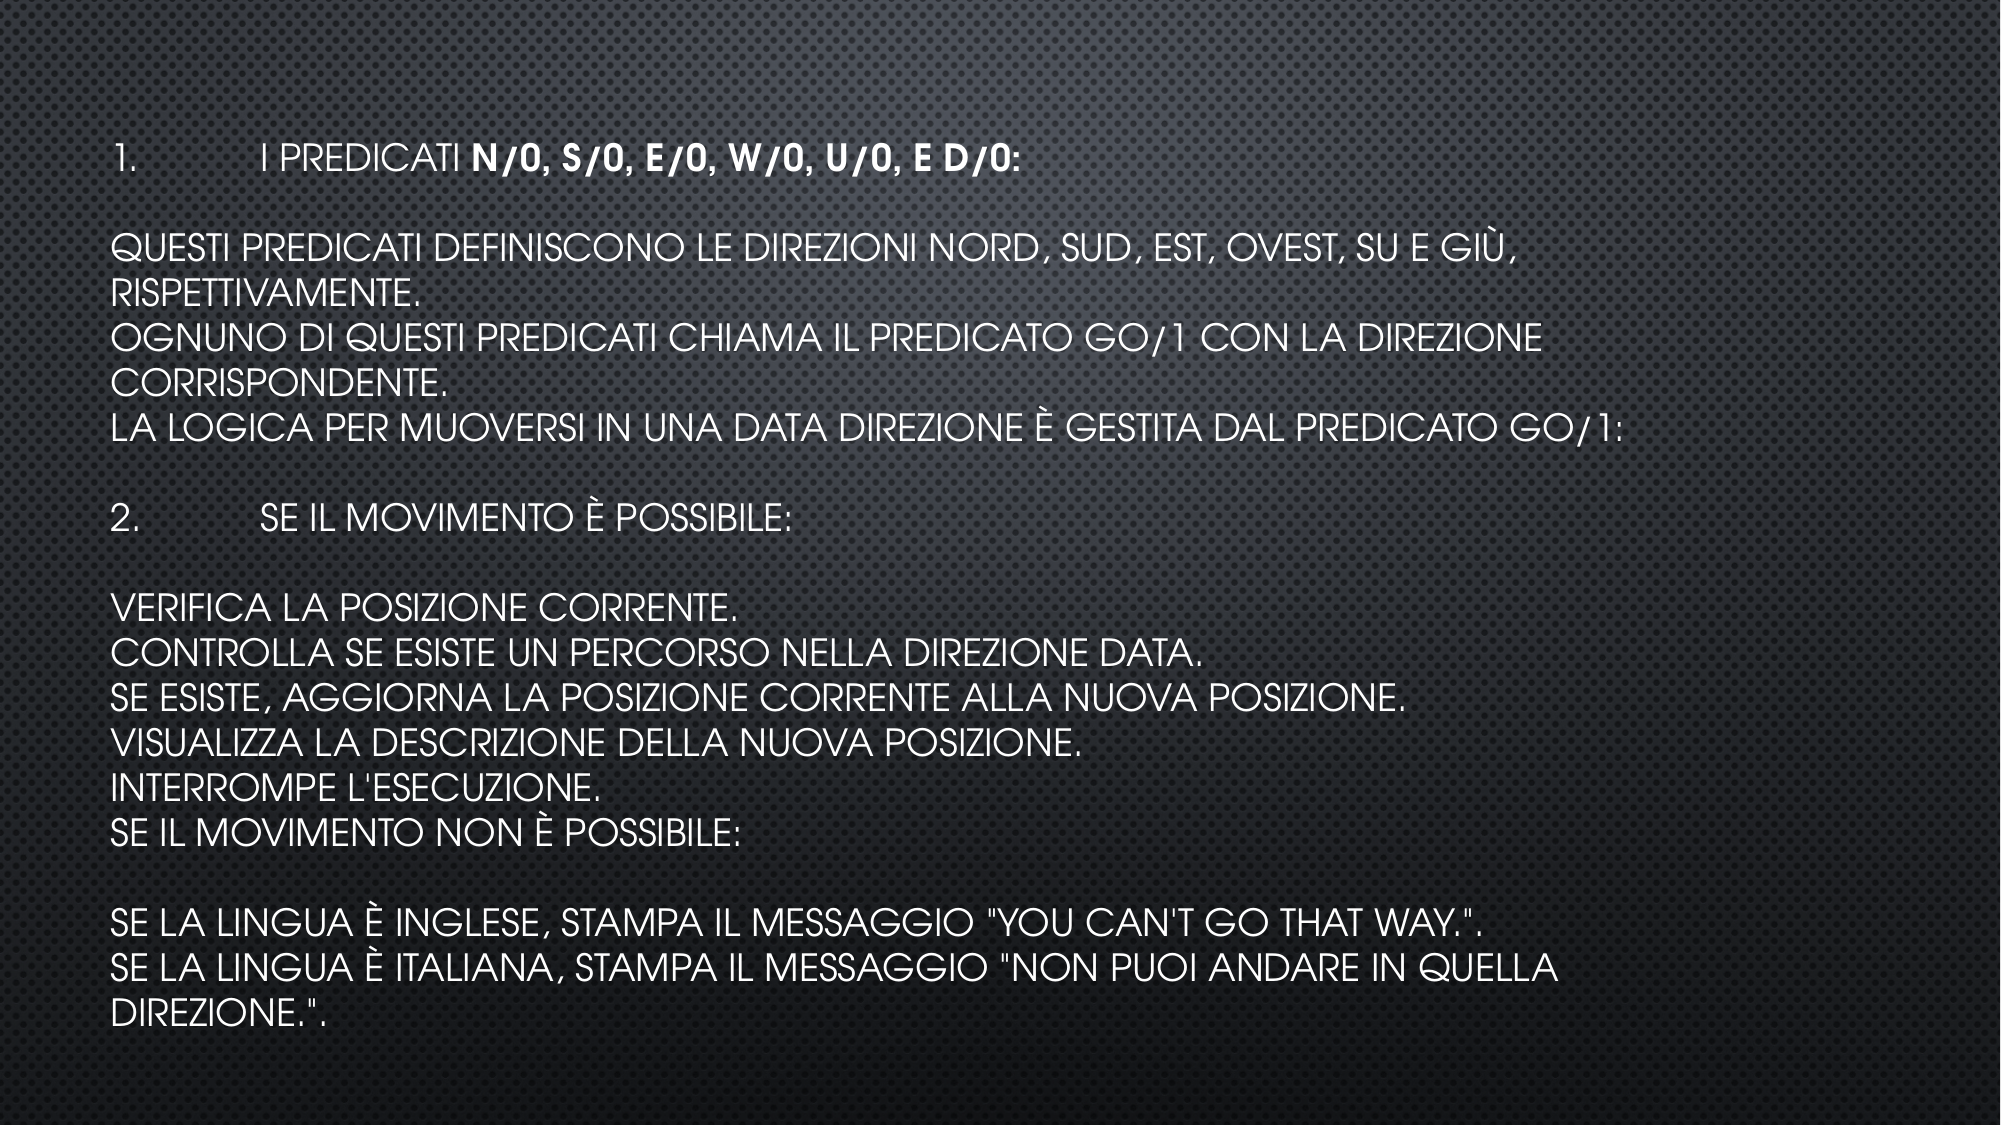

1.	I PREDICATI N/0, S/0, E/0, W/0, U/0, E D/0:

QUESTI PREDICATI DEFINISCONO LE DIREZIONI NORD, SUD, EST, OVEST, SU E GIÙ, RISPETTIVAMENTE.
OGNUNO DI QUESTI PREDICATI CHIAMA IL PREDICATO GO/1 CON LA DIREZIONE CORRISPONDENTE.
LA LOGICA PER MUOVERSI IN UNA DATA DIREZIONE È GESTITA DAL PREDICATO GO/1:

2.	SE IL MOVIMENTO È POSSIBILE:

VERIFICA LA POSIZIONE CORRENTE.
CONTROLLA SE ESISTE UN PERCORSO NELLA DIREZIONE DATA.
SE ESISTE, AGGIORNA LA POSIZIONE CORRENTE ALLA NUOVA POSIZIONE.
VISUALIZZA LA DESCRIZIONE DELLA NUOVA POSIZIONE.
INTERROMPE L'ESECUZIONE.
SE IL MOVIMENTO NON È POSSIBILE:

SE LA LINGUA È INGLESE, STAMPA IL MESSAGGIO "YOU CAN'T GO THAT WAY.".
SE LA LINGUA È ITALIANA, STAMPA IL MESSAGGIO "NON PUOI ANDARE IN QUELLA DIREZIONE.".